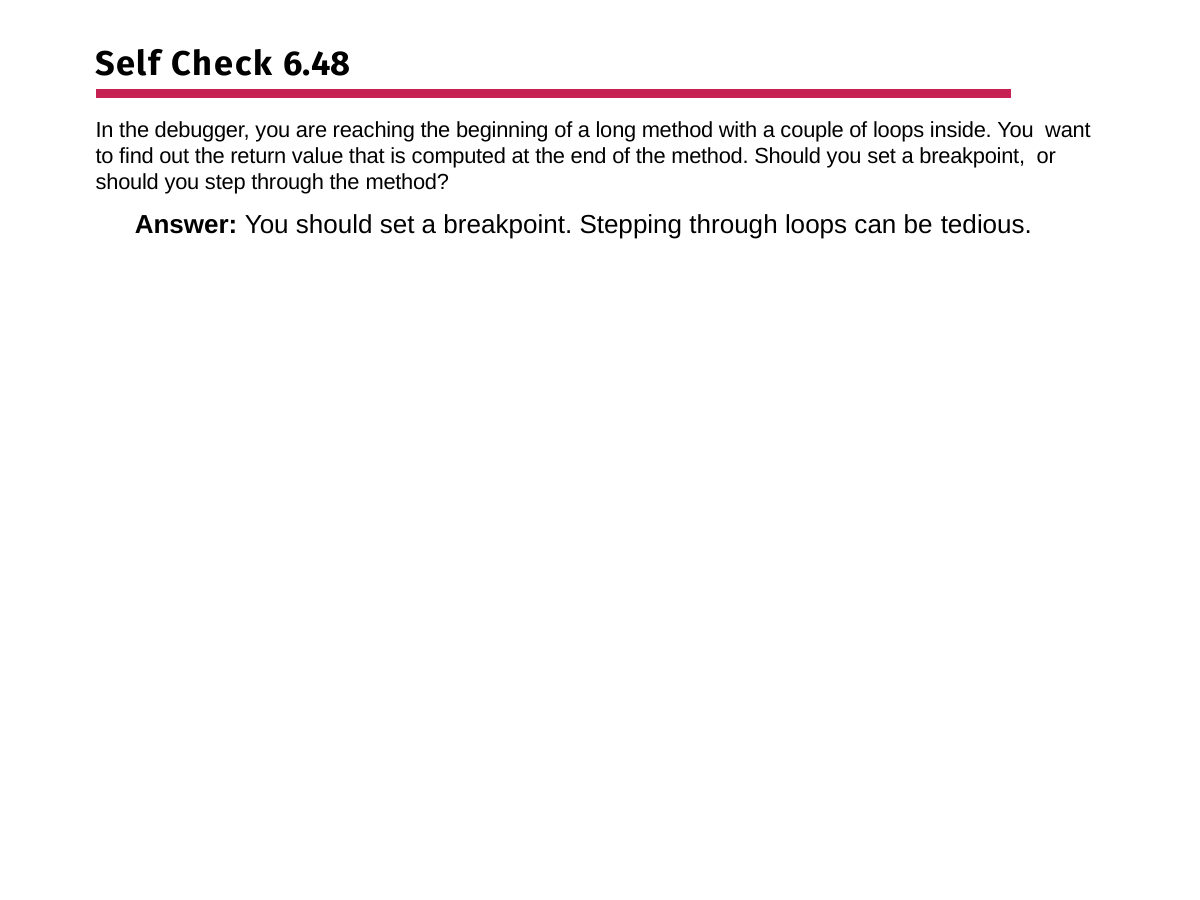

# Self Check 6.48
In the debugger, you are reaching the beginning of a long method with a couple of loops inside. You  want to find out the return value that is computed at the end of the method. Should you set a breakpoint,  or should you step through the method?
Answer: You should set a breakpoint. Stepping through loops can be tedious.